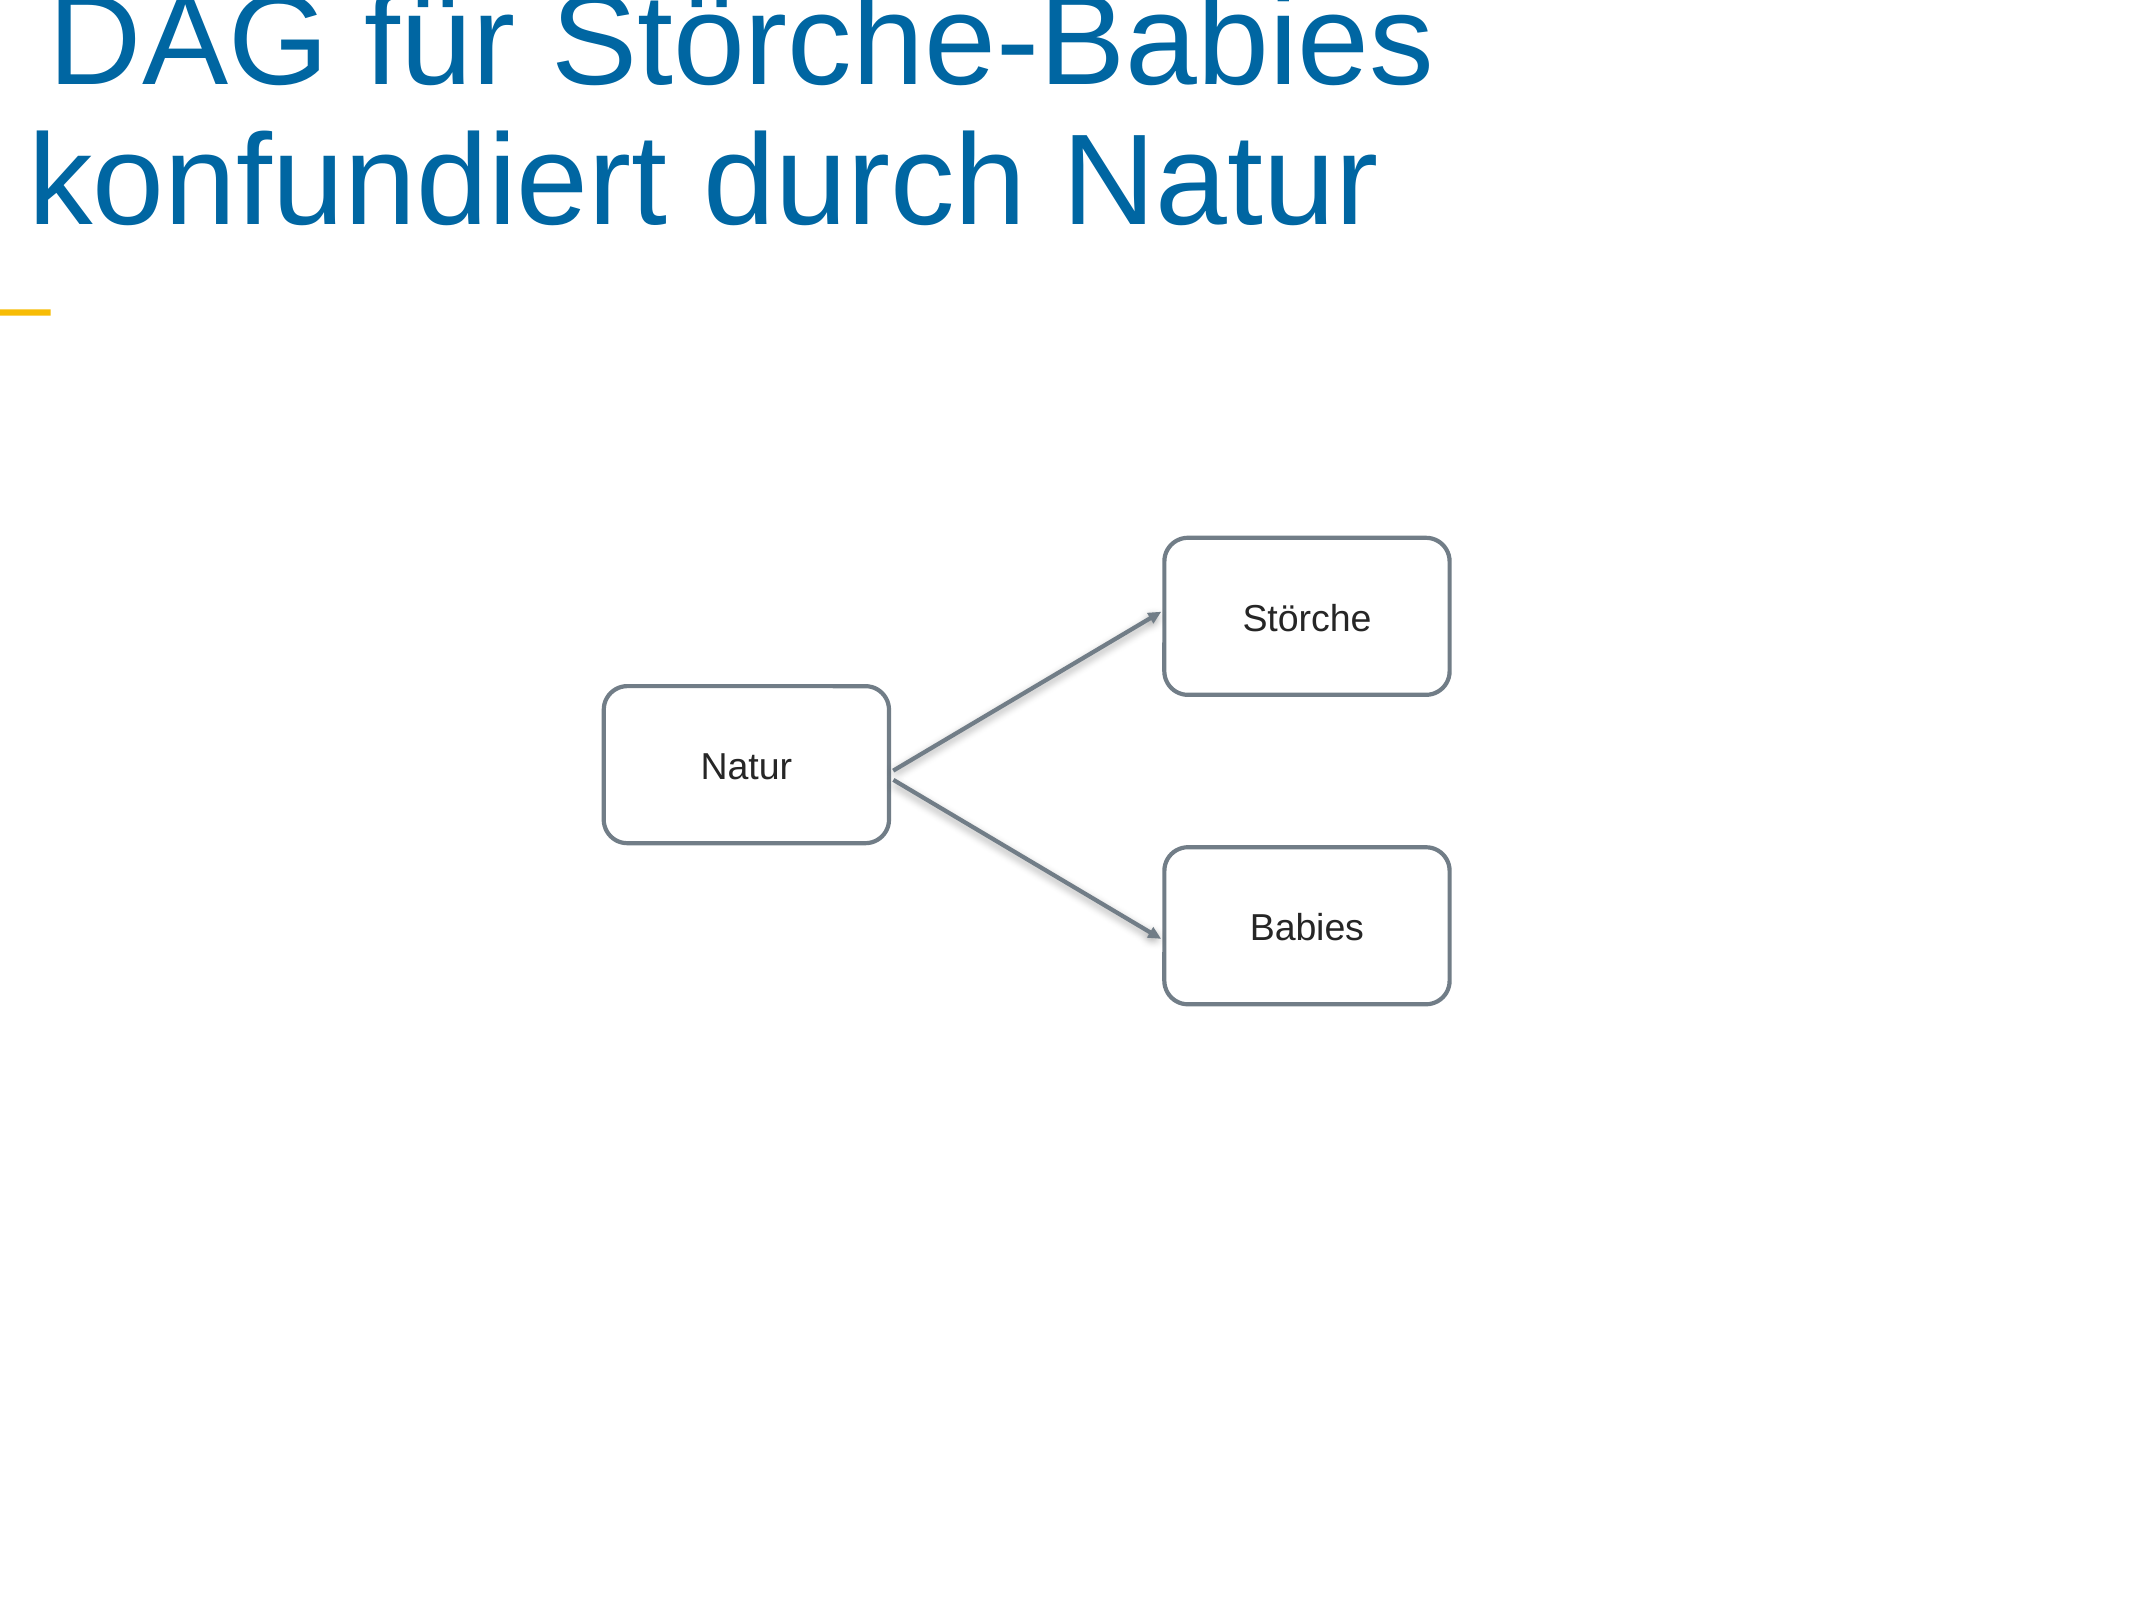

DAG für Störche-Babies konfundiert durch Natur
Störche

Natur

Babies
44